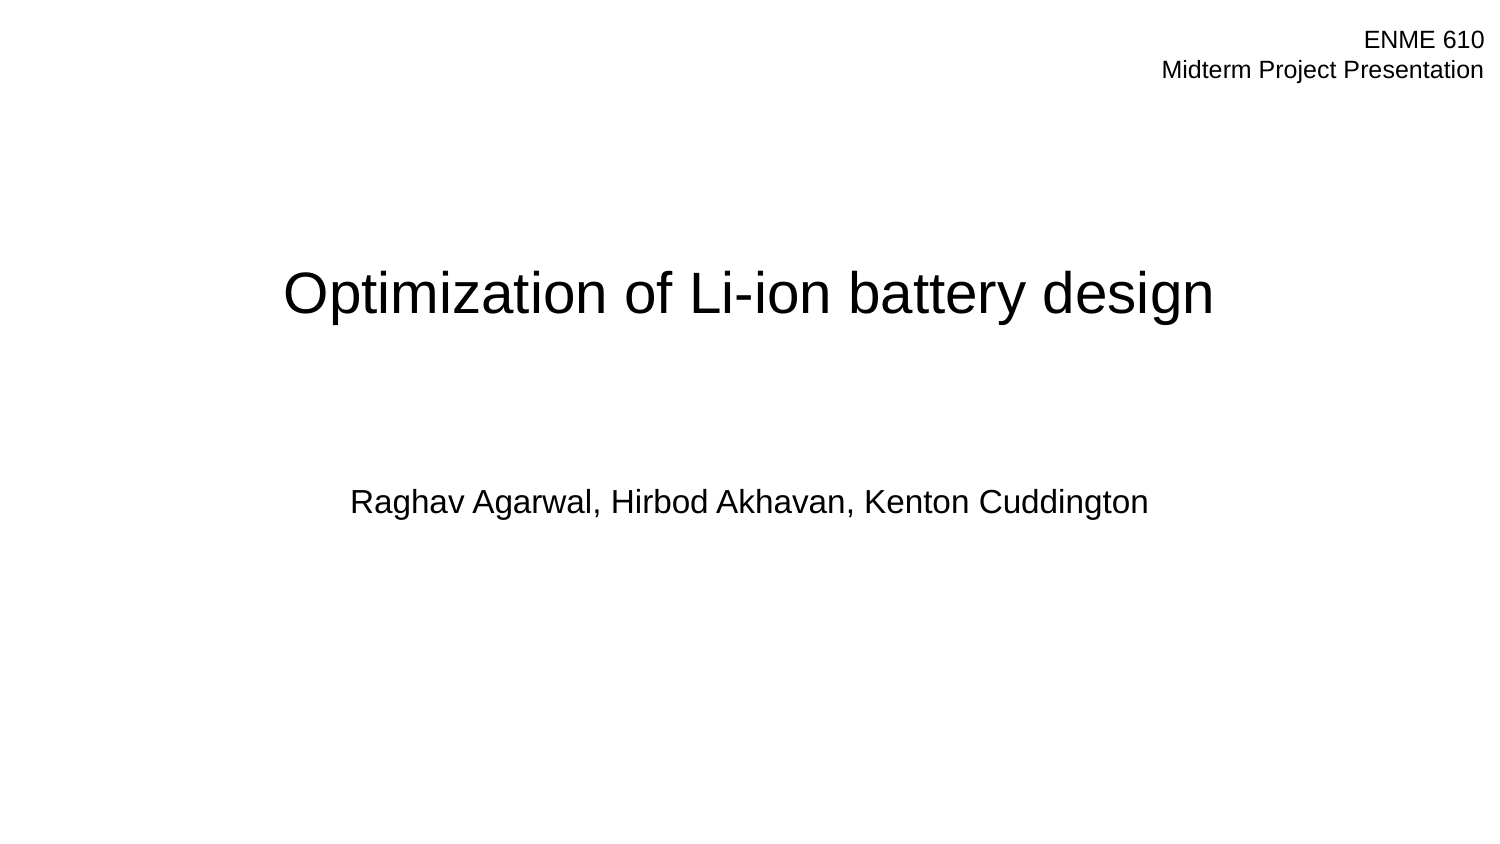

# Optimization of Li-ion battery design
Raghav Agarwal, Hirbod Akhavan, Kenton Cuddington